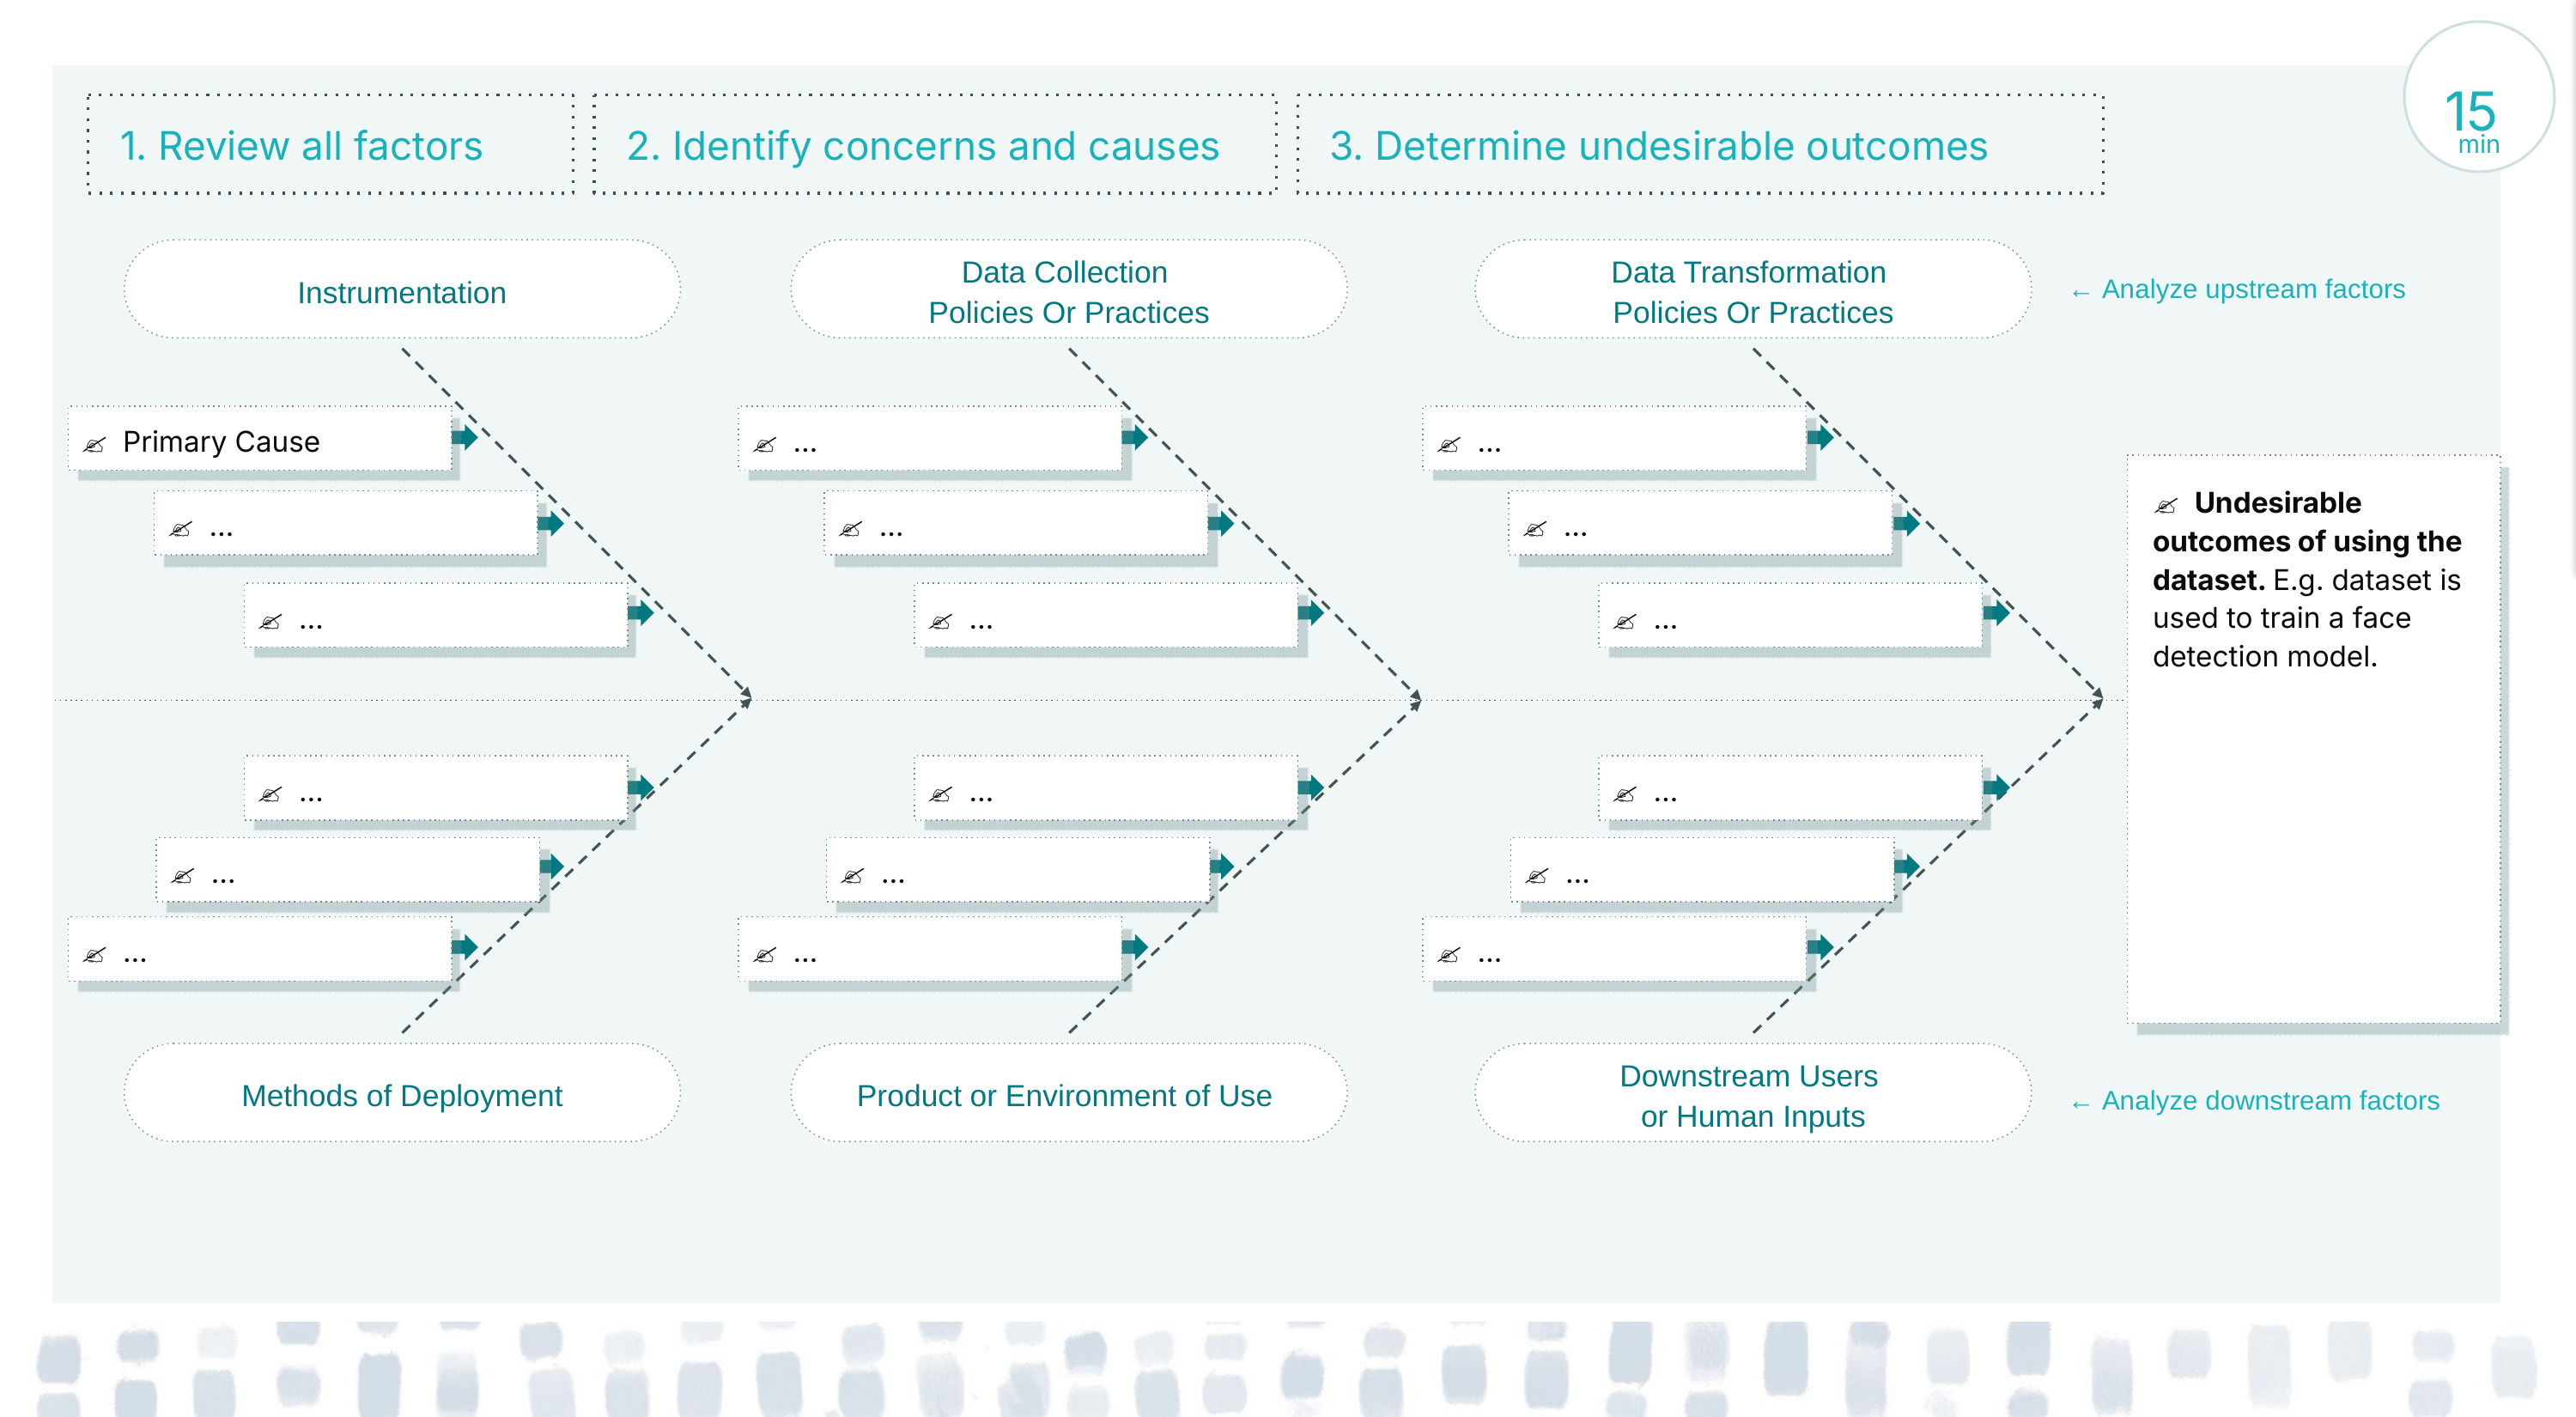

Facilitator’s note

1. Review all factors
2. Identify concerns and causes
3. Determine undesirable outcomes

15
min

1. Review all factors
2. Identify concerns and causes
3. Determine undesirable outcomes
Instrumentation
Data Collection
Policies Or Practices
Data Transformation
Policies Or Practices
← Analyze upstream factors
✍️  Primary Cause
✍️  …
✍️  …

✍️  Undesirable outcomes of using the dataset. E.g. dataset is used to train a face detection model.
✍️  …
✍️  …
✍️  …

✍️  …
✍️  …
✍️  …

✍️  …
✍️  …
✍️  …

✍️  …
✍️  …
✍️  …

✍️  …
✍️  …
✍️  …

Methods of Deployment
Product or Environment of Use
Downstream Users
or Human Inputs
← Analyze downstream factors